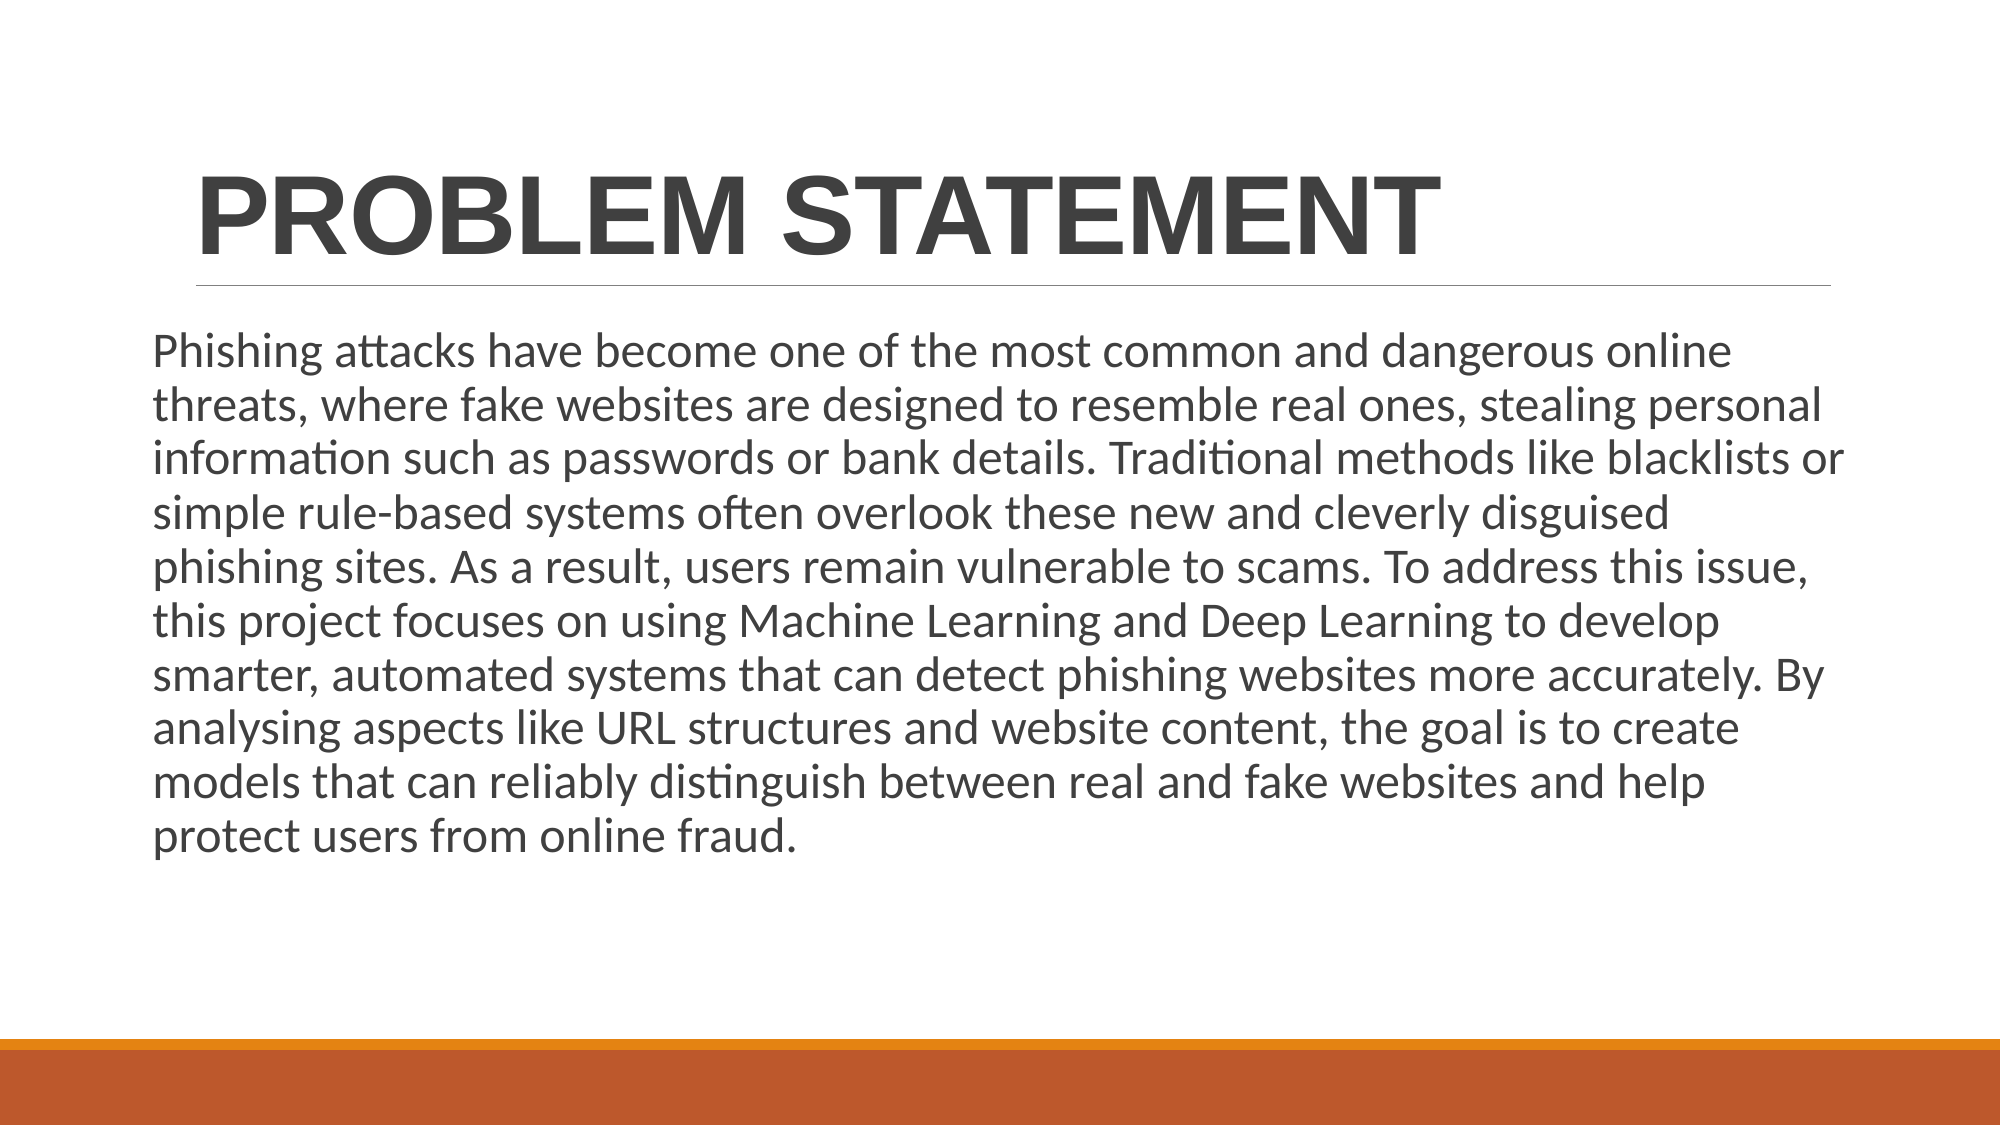

# Problem Statement
Phishing attacks have become one of the most common and dangerous online threats, where fake websites are designed to resemble real ones, stealing personal information such as passwords or bank details. Traditional methods like blacklists or simple rule-based systems often overlook these new and cleverly disguised phishing sites. As a result, users remain vulnerable to scams. To address this issue, this project focuses on using Machine Learning and Deep Learning to develop smarter, automated systems that can detect phishing websites more accurately. By analysing aspects like URL structures and website content, the goal is to create models that can reliably distinguish between real and fake websites and help protect users from online fraud.